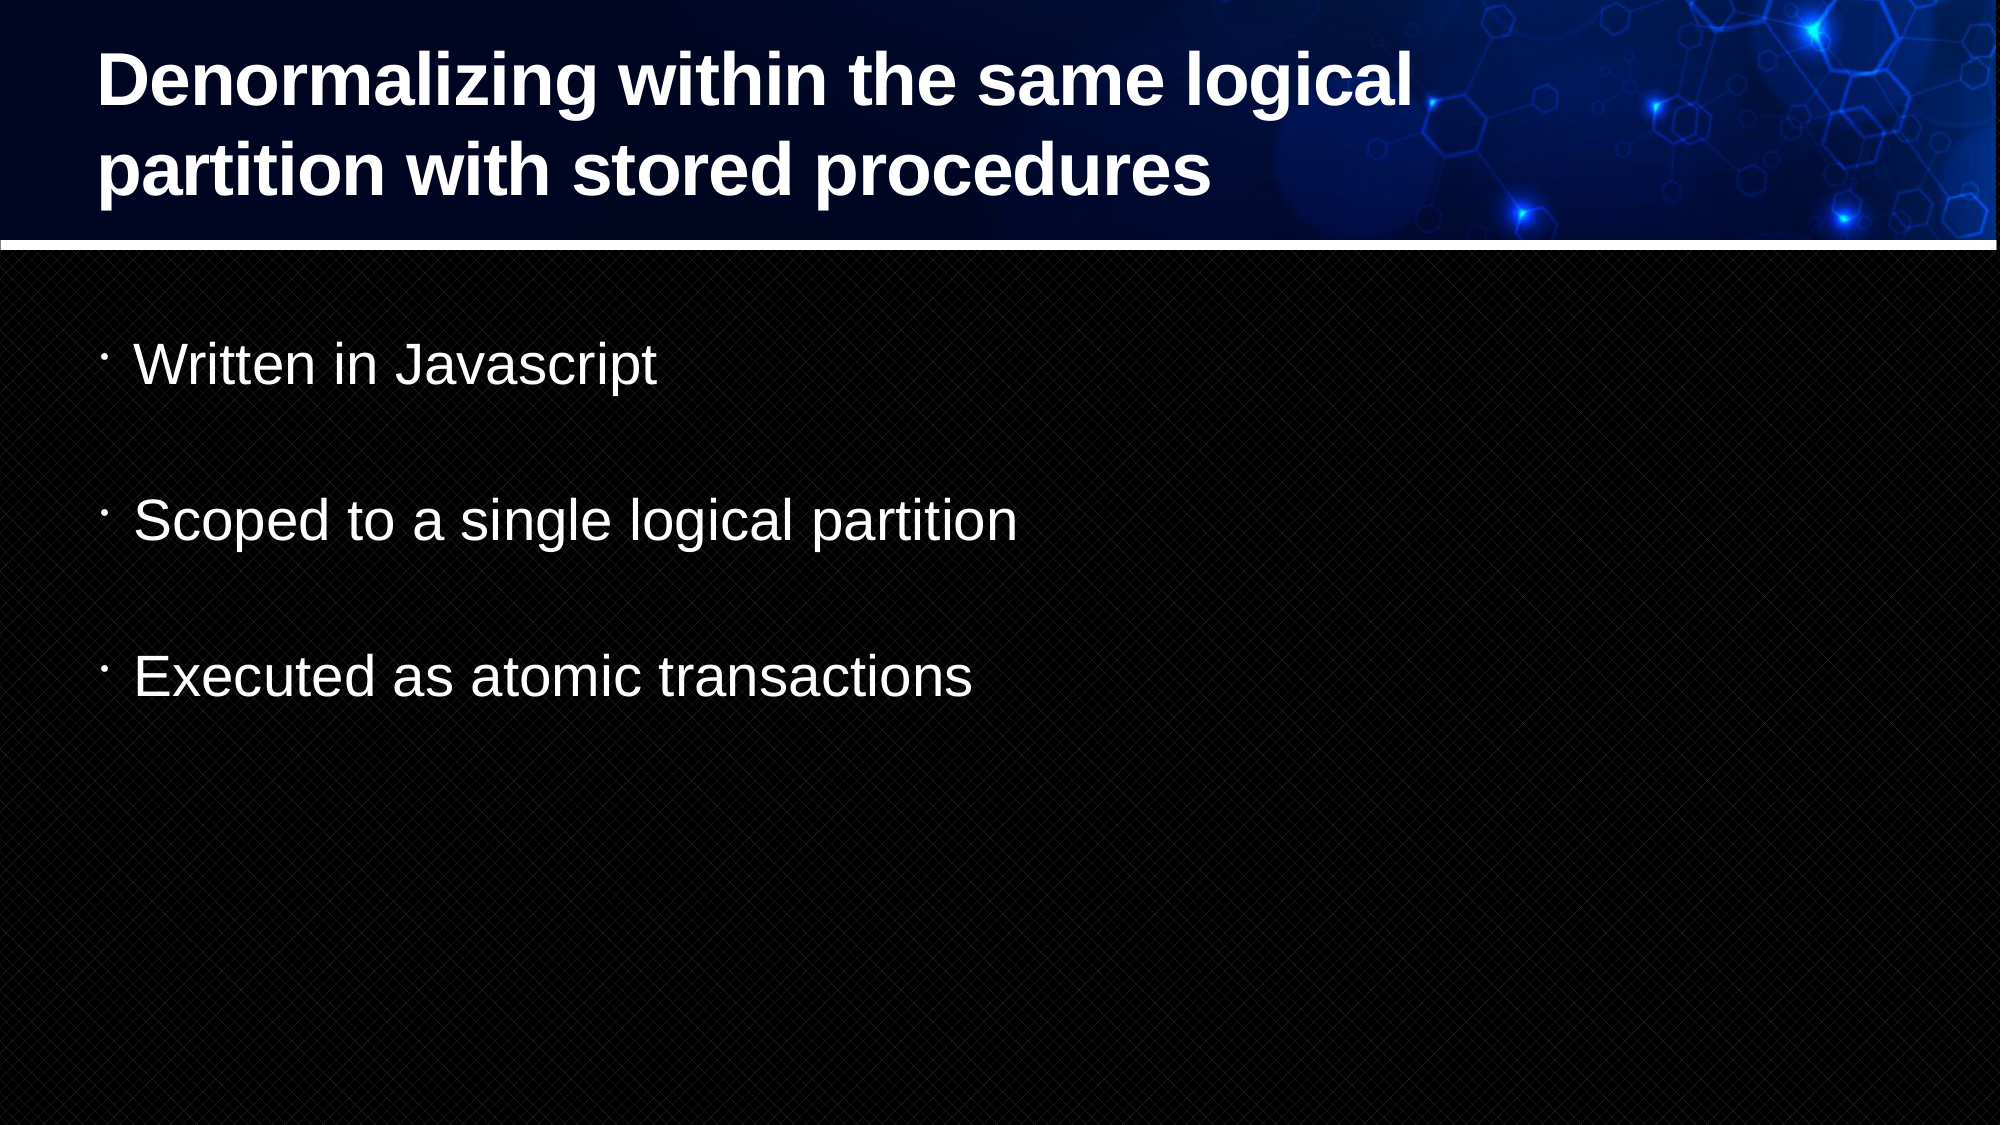

# Denormalizing within the same logical partition with stored procedures
Written in Javascript

Scoped to a single logical partition

Executed as atomic transactions